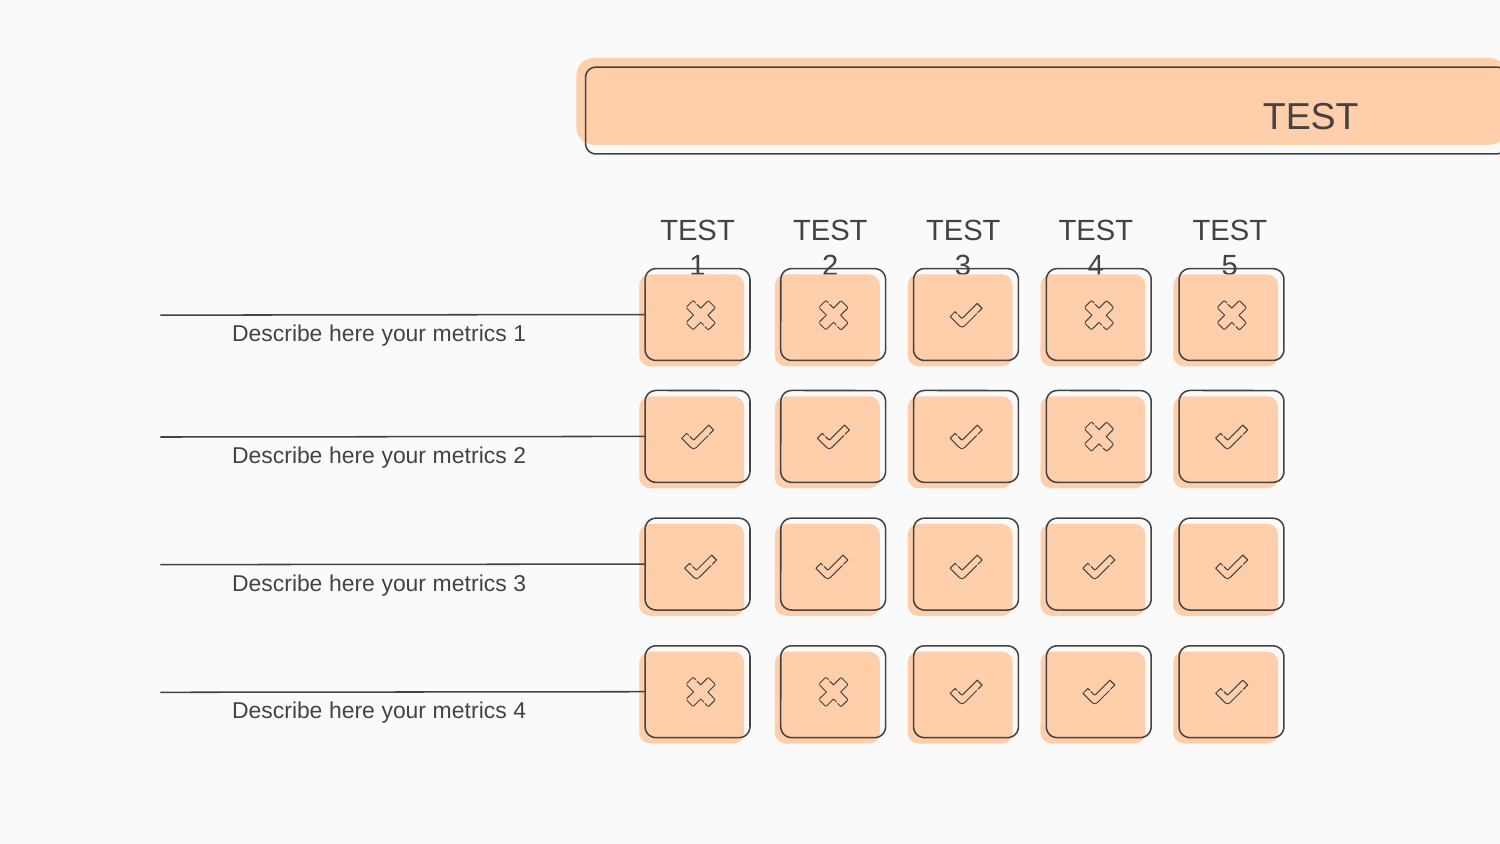

# TEST
TEST 1
TEST 2
TEST 3
TEST 4
TEST 5

Describe here your metrics 1

Describe here your metrics 2

Describe here your metrics 3

Describe here your metrics 4